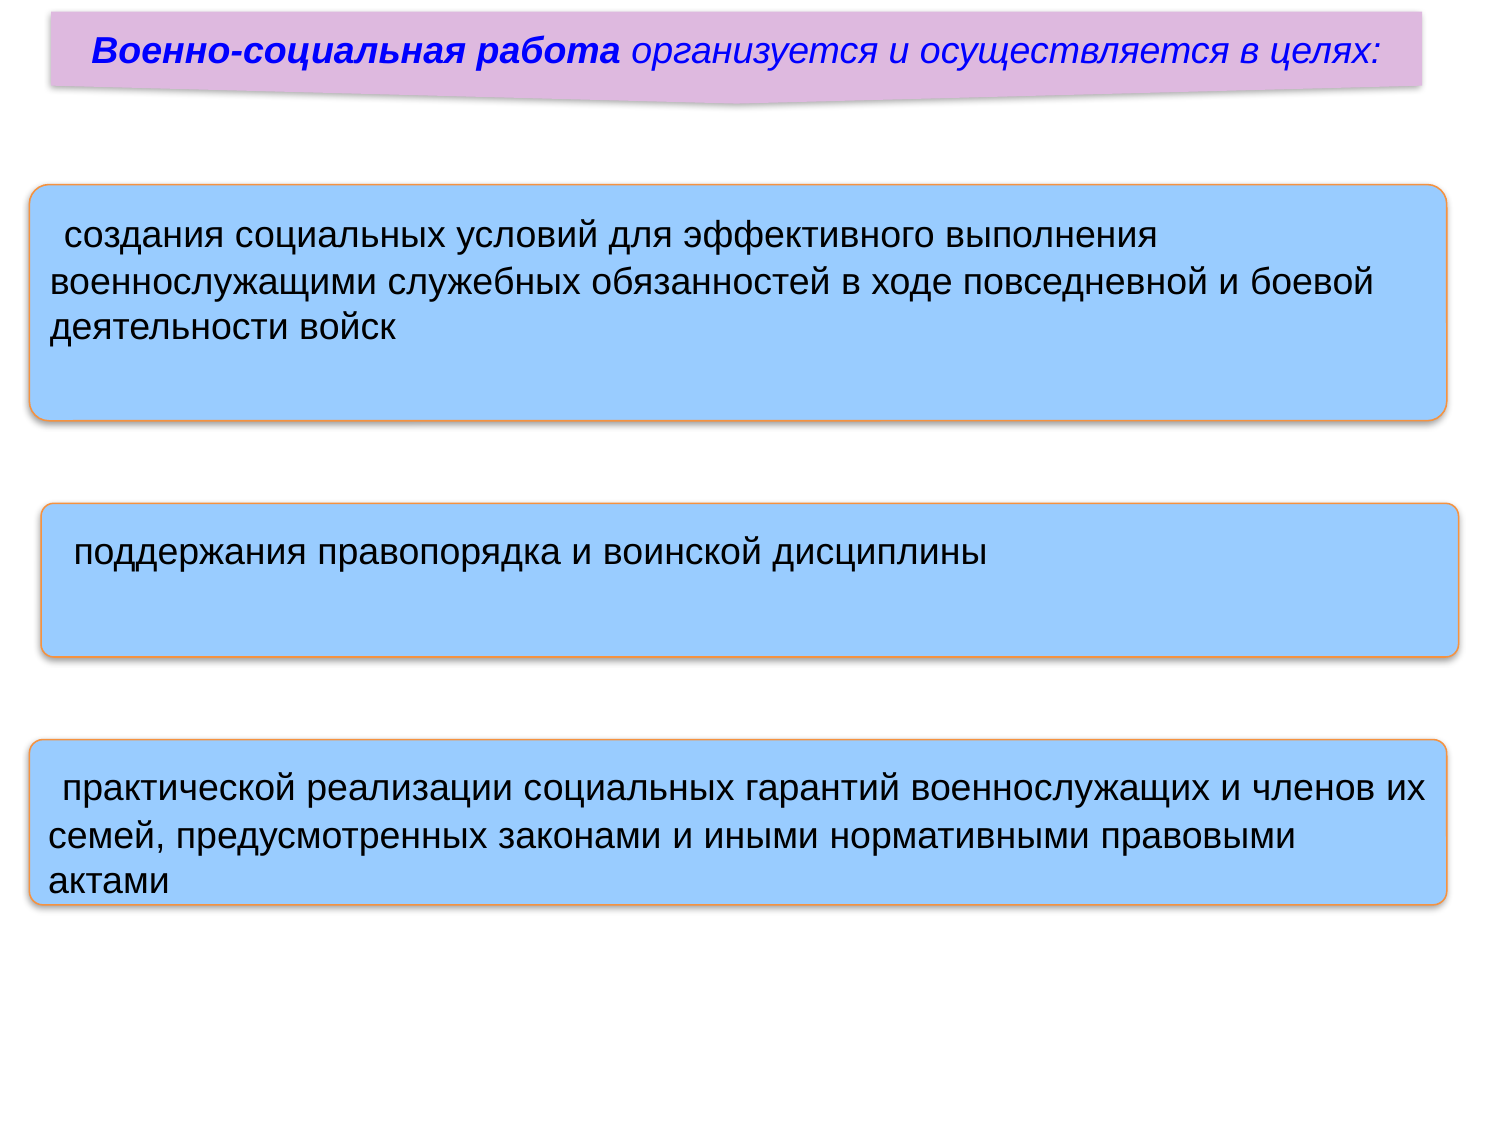

Военно-социальная работа организуется и осуществляется в целях:
 создания социальных условий для эффективного выполнения военнослужащими служебных обязанностей в ходе повседневной и боевой деятельности войск
 поддержания правопорядка и воинской дисциплины
 практической реализации социальных гарантий военнослужащих и членов их семей, предусмотренных законами и иными нормативными правовыми актами